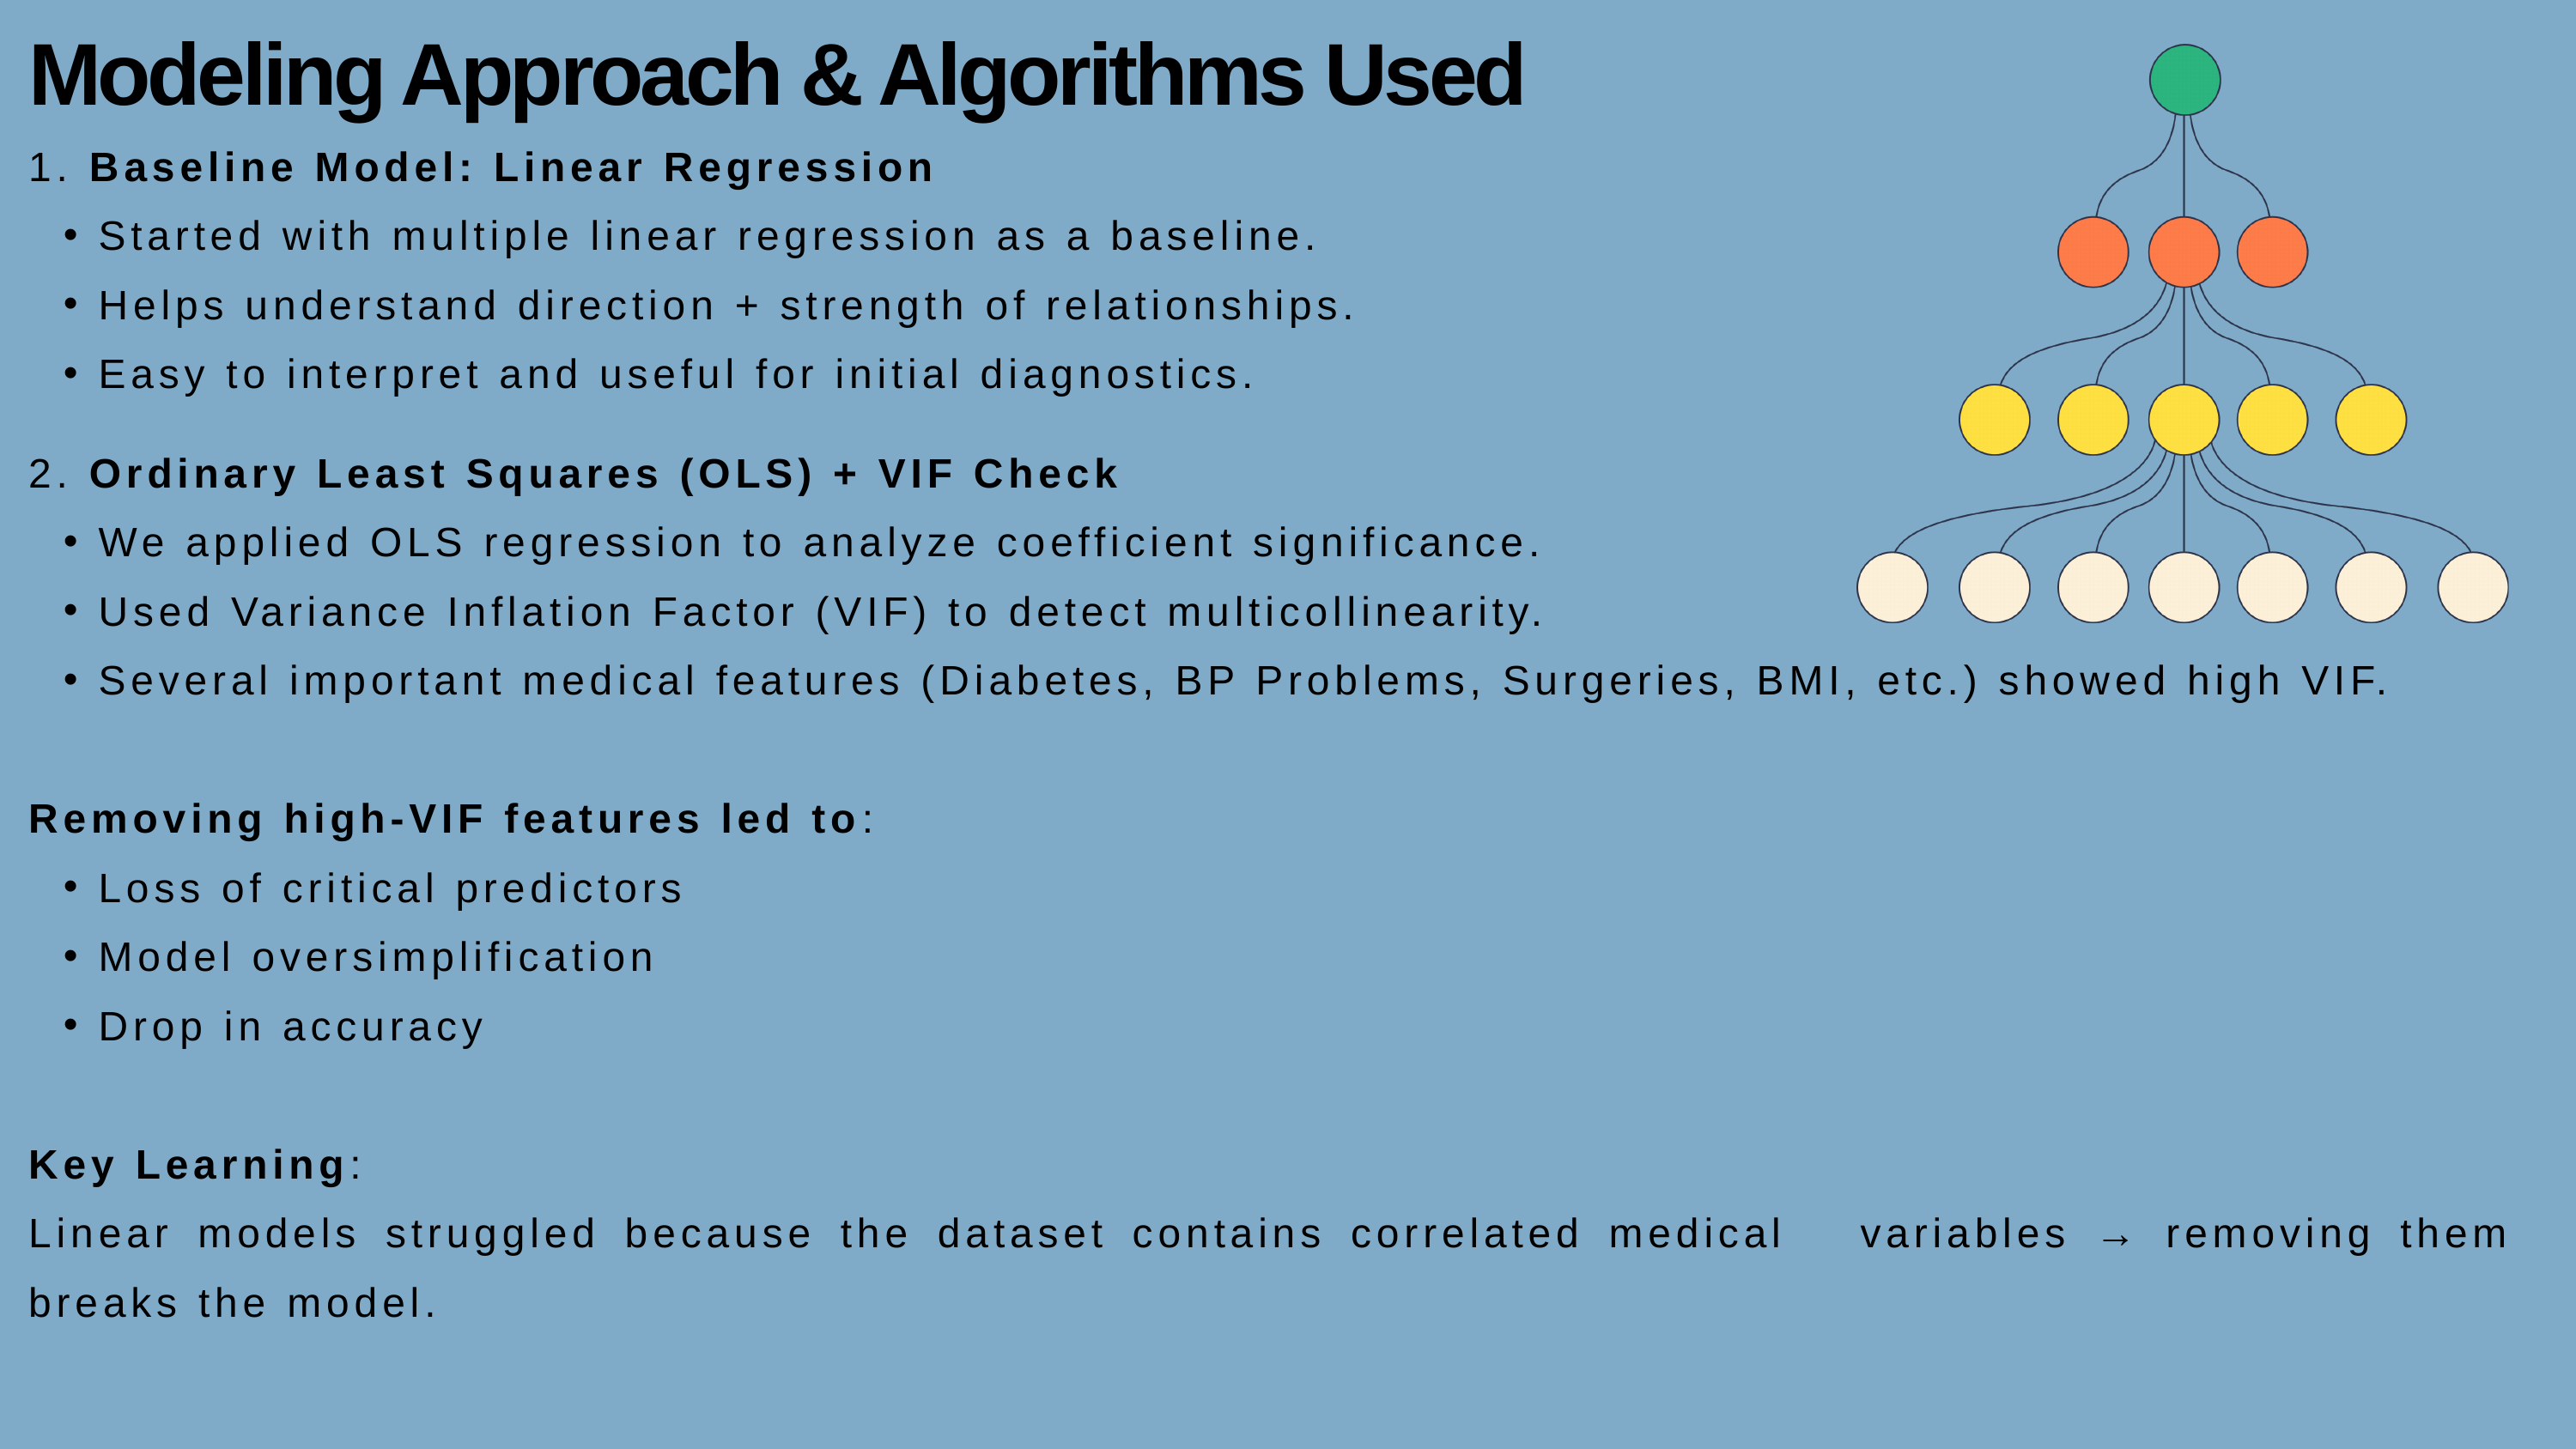

Modeling Approach & Algorithms Used

1. Baseline Model: Linear Regression
Started with multiple linear regression as a baseline.
Helps understand direction + strength of relationships.
Easy to interpret and useful for initial diagnostics.

2. Ordinary Least Squares (OLS) + VIF Check
We applied OLS regression to analyze coefficient significance.
Used Variance Inflation Factor (VIF) to detect multicollinearity.
Several important medical features (Diabetes, BP Problems, Surgeries, BMI, etc.) showed high VIF.

Removing high-VIF features led to:
Loss of critical predictors
Model oversimplification
Drop in accuracy

Key Learning:
Linear models struggled because the dataset contains correlated medical   variables → removing them  breaks the model.